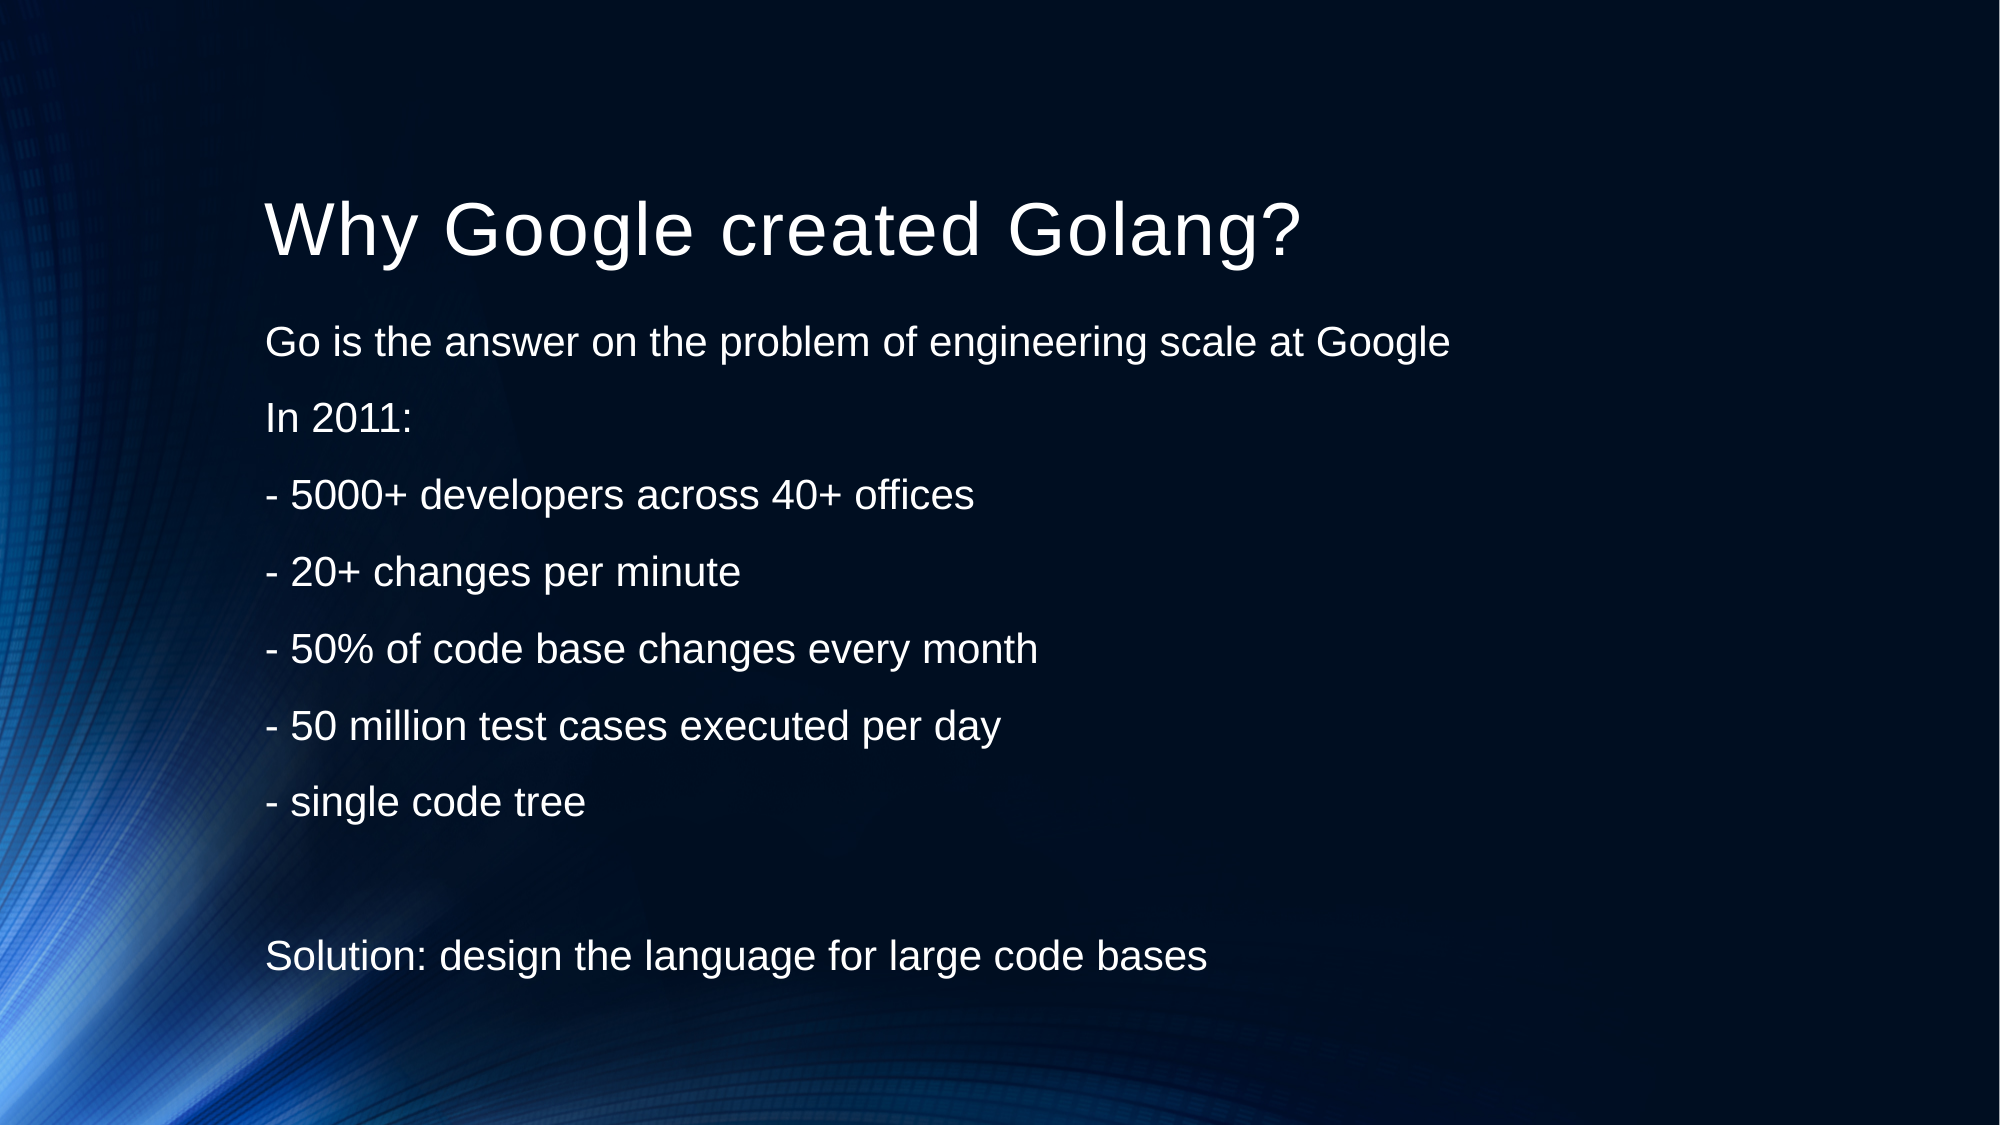

# Why Google created Golang?
Go is the answer on the problem of engineering scale at Google
In 2011:
- 5000+ developers across 40+ offices
- 20+ changes per minute
- 50% of code base changes every month
- 50 million test cases executed per day
- single code tree

Solution: design the language for large code bases